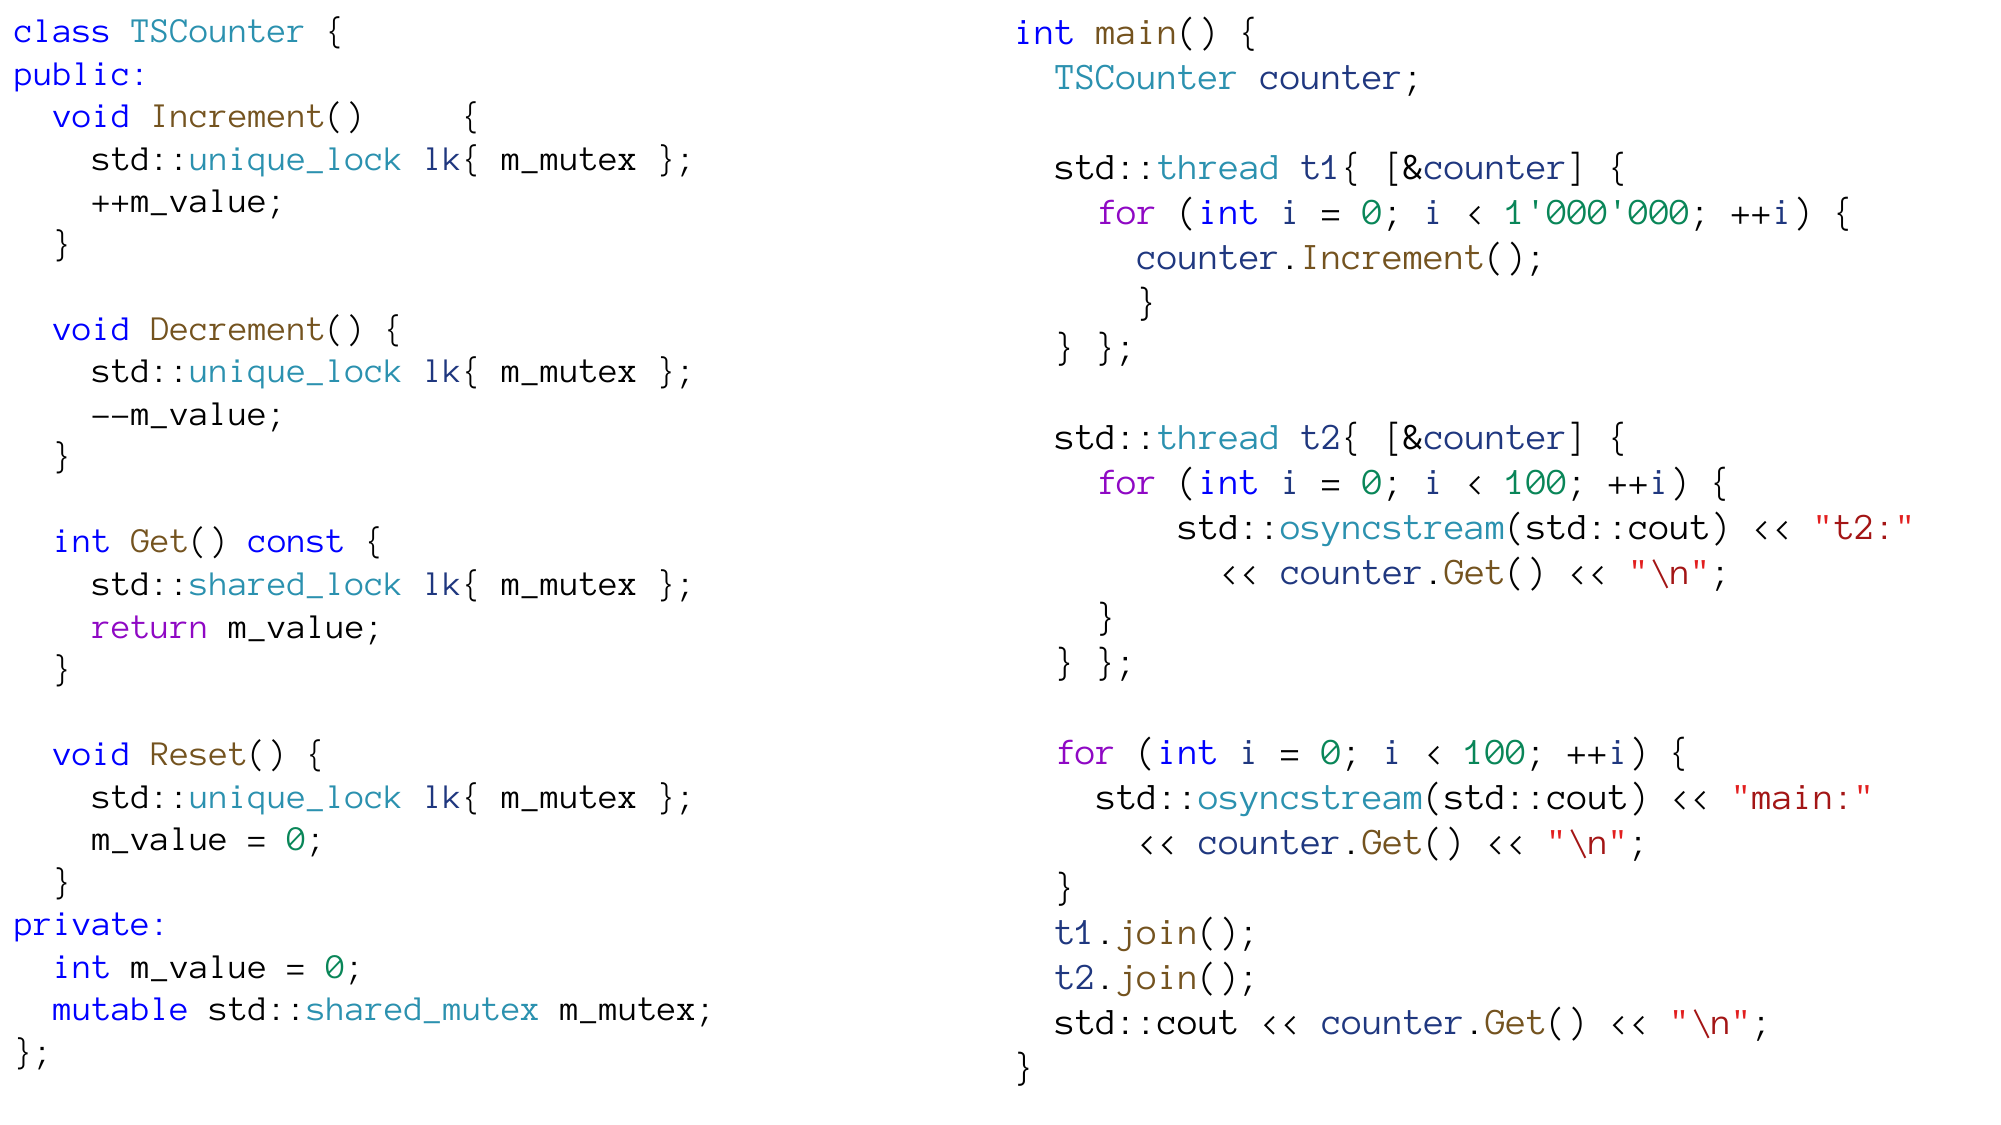

class TSCounter {
public:
  void Increment()     {
    std::unique_lock lk{ m_mutex };
    ++m_value;
  }
  void Decrement() {
    std::unique_lock lk{ m_mutex };
    --m_value;
  }
  int Get() const {
    std::shared_lock lk{ m_mutex };
    return m_value;
  }
  void Reset() {
    std::unique_lock lk{ m_mutex };
    m_value = 0;
  }
private:
  int m_value = 0;
  mutable std::shared_mutex m_mutex;
};
int main() {
  TSCounter counter;

  std::thread t1{ [&counter] {
    for (int i = 0; i < 1'000'000; ++i) {
      counter.Increment();
      }
  } };

  std::thread t2{ [&counter] {
    for (int i = 0; i < 100; ++i) {
        std::osyncstream(std::cout) << "t2:"
          << counter.Get() << "\n";
    }
  } };

  for (int i = 0; i < 100; ++i) {
    std::osyncstream(std::cout) << "main:"
      << counter.Get() << "\n";
  }
  t1.join();
  t2.join();
  std::cout << counter.Get() << "\n";
}